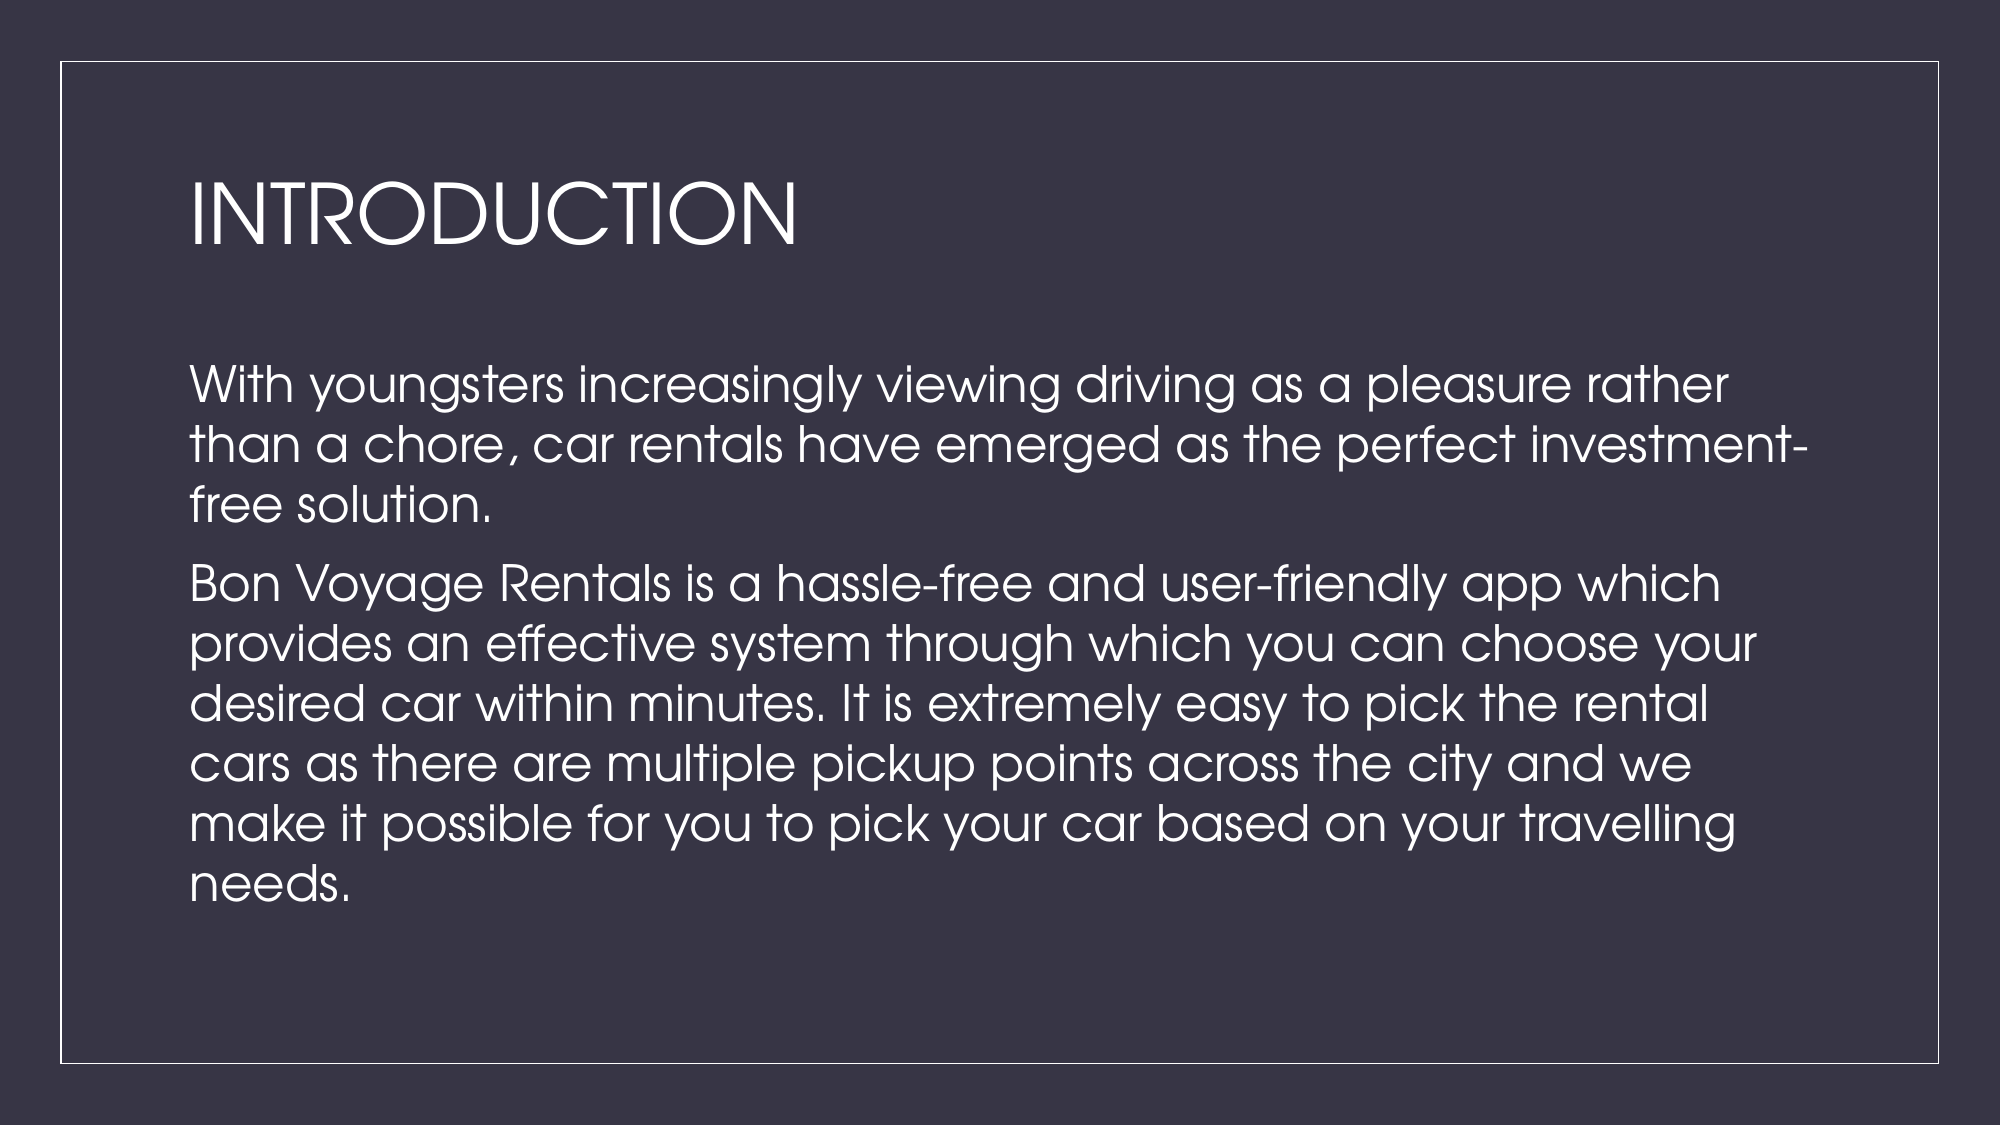

# INTRODUCTION
With youngsters increasingly viewing driving as a pleasure rather than a chore, car rentals have emerged as the perfect investment-free solution.
Bon Voyage Rentals is a hassle-free and user-friendly app which provides an effective system through which you can choose your desired car within minutes. It is extremely easy to pick the rental cars as there are multiple pickup points across the city and we make it possible for you to pick your car based on your travelling needs.